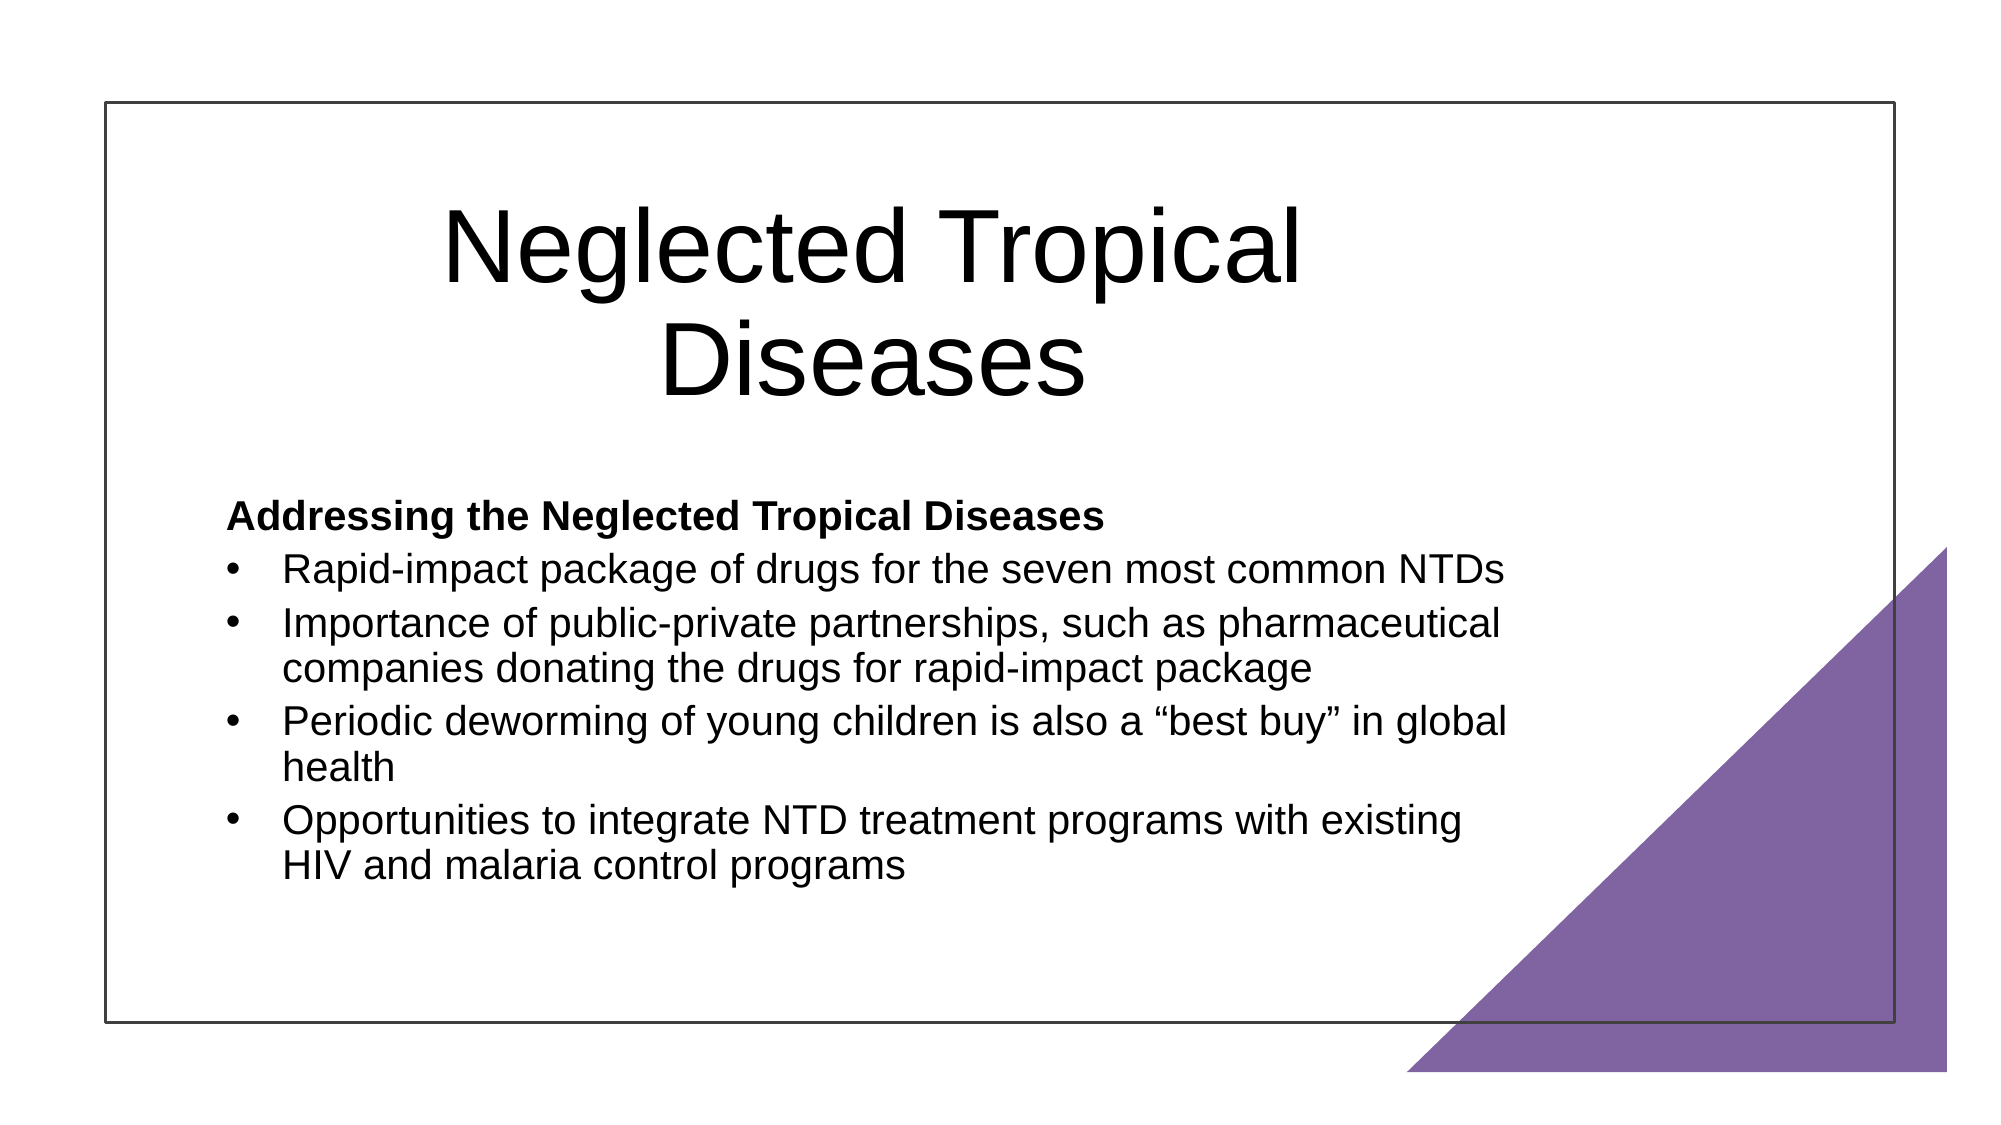

# Neglected Tropical Diseases
Addressing the Neglected Tropical Diseases
Rapid-impact package of drugs for the seven most common NTDs
Importance of public-private partnerships, such as pharmaceutical companies donating the drugs for rapid-impact package
Periodic deworming of young children is also a “best buy” in global health
Opportunities to integrate NTD treatment programs with existing HIV and malaria control programs